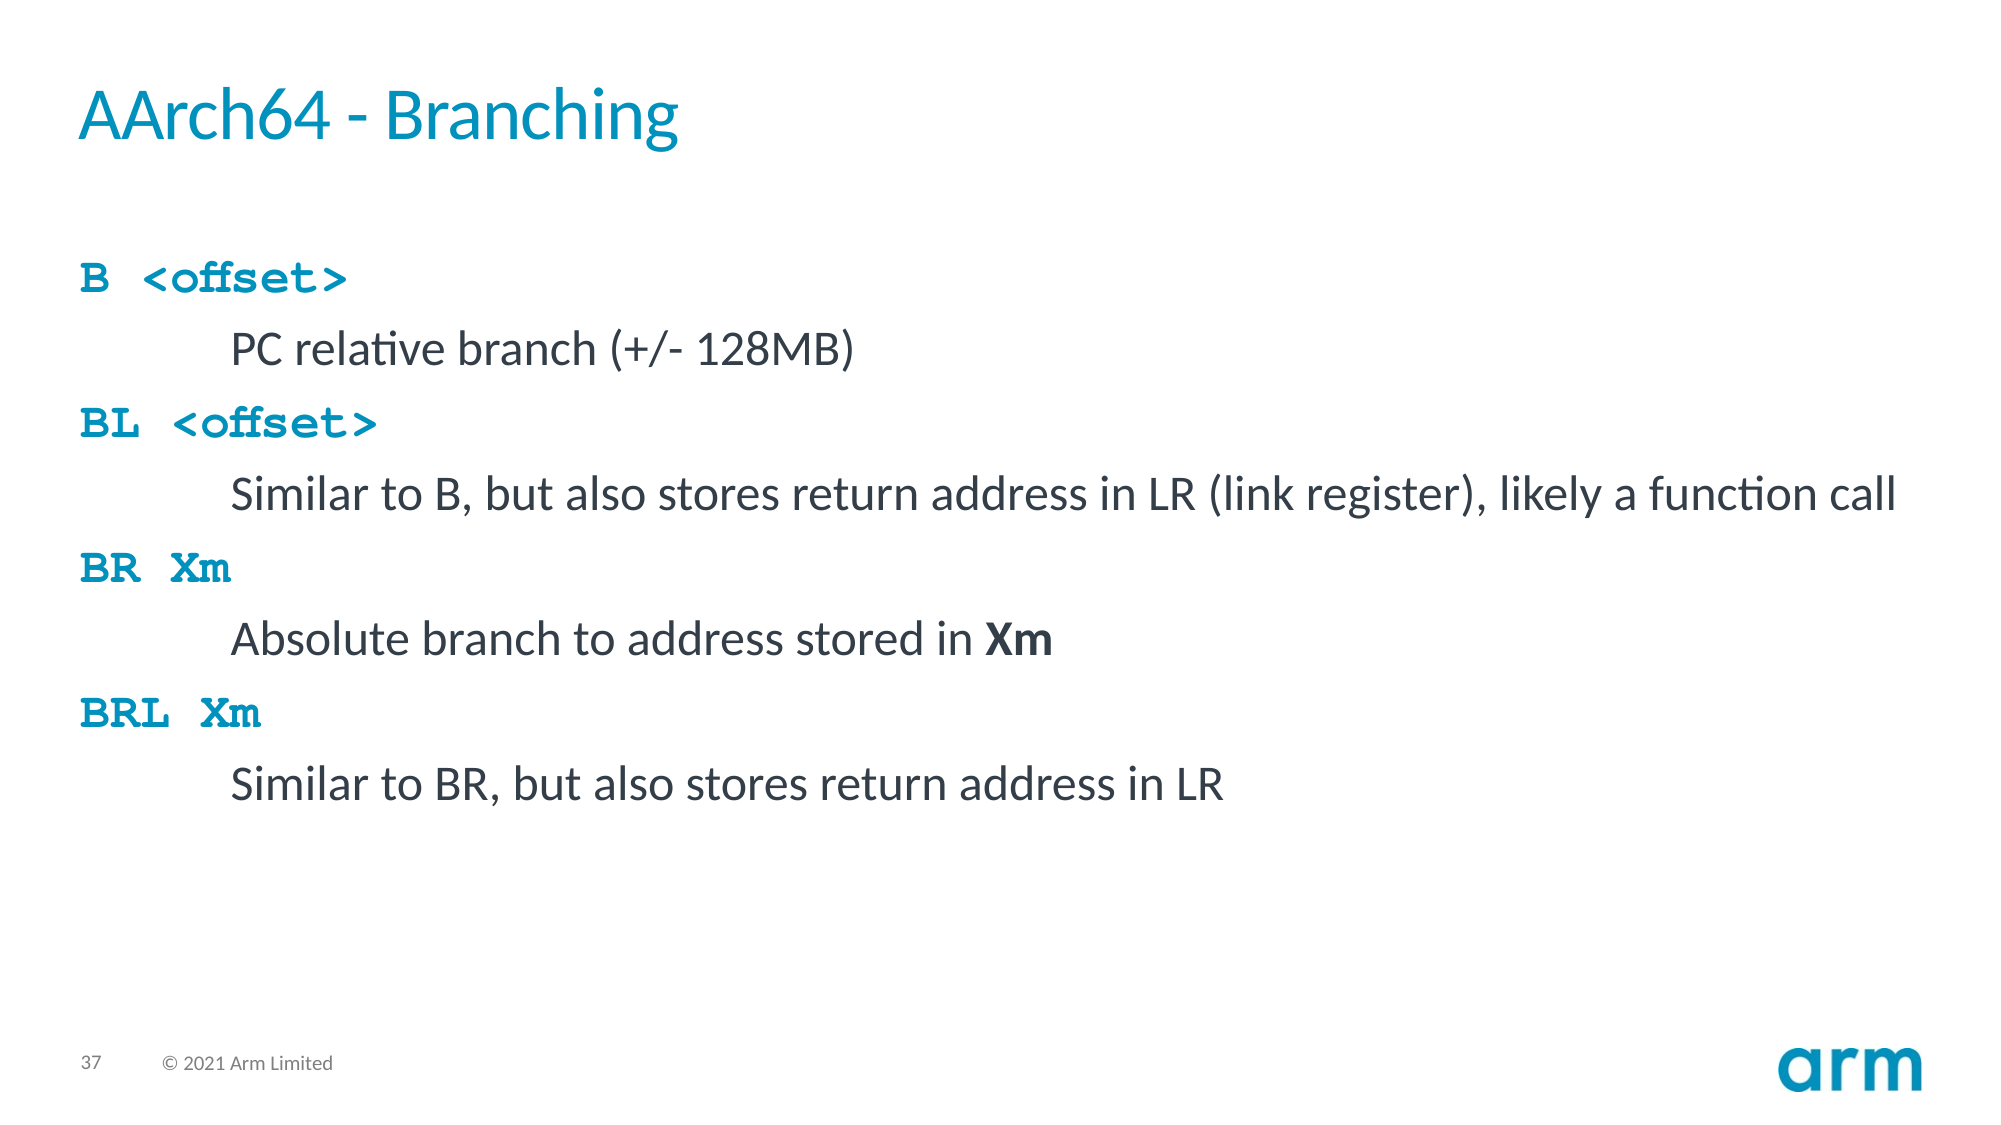

# AArch64 - Branching
B <offset>
	PC relative branch (+/- 128MB)
BL <offset>
	Similar to B, but also stores return address in LR (link register), likely a function call
BR Xm
	Absolute branch to address stored in Xm
BRL Xm
	Similar to BR, but also stores return address in LR